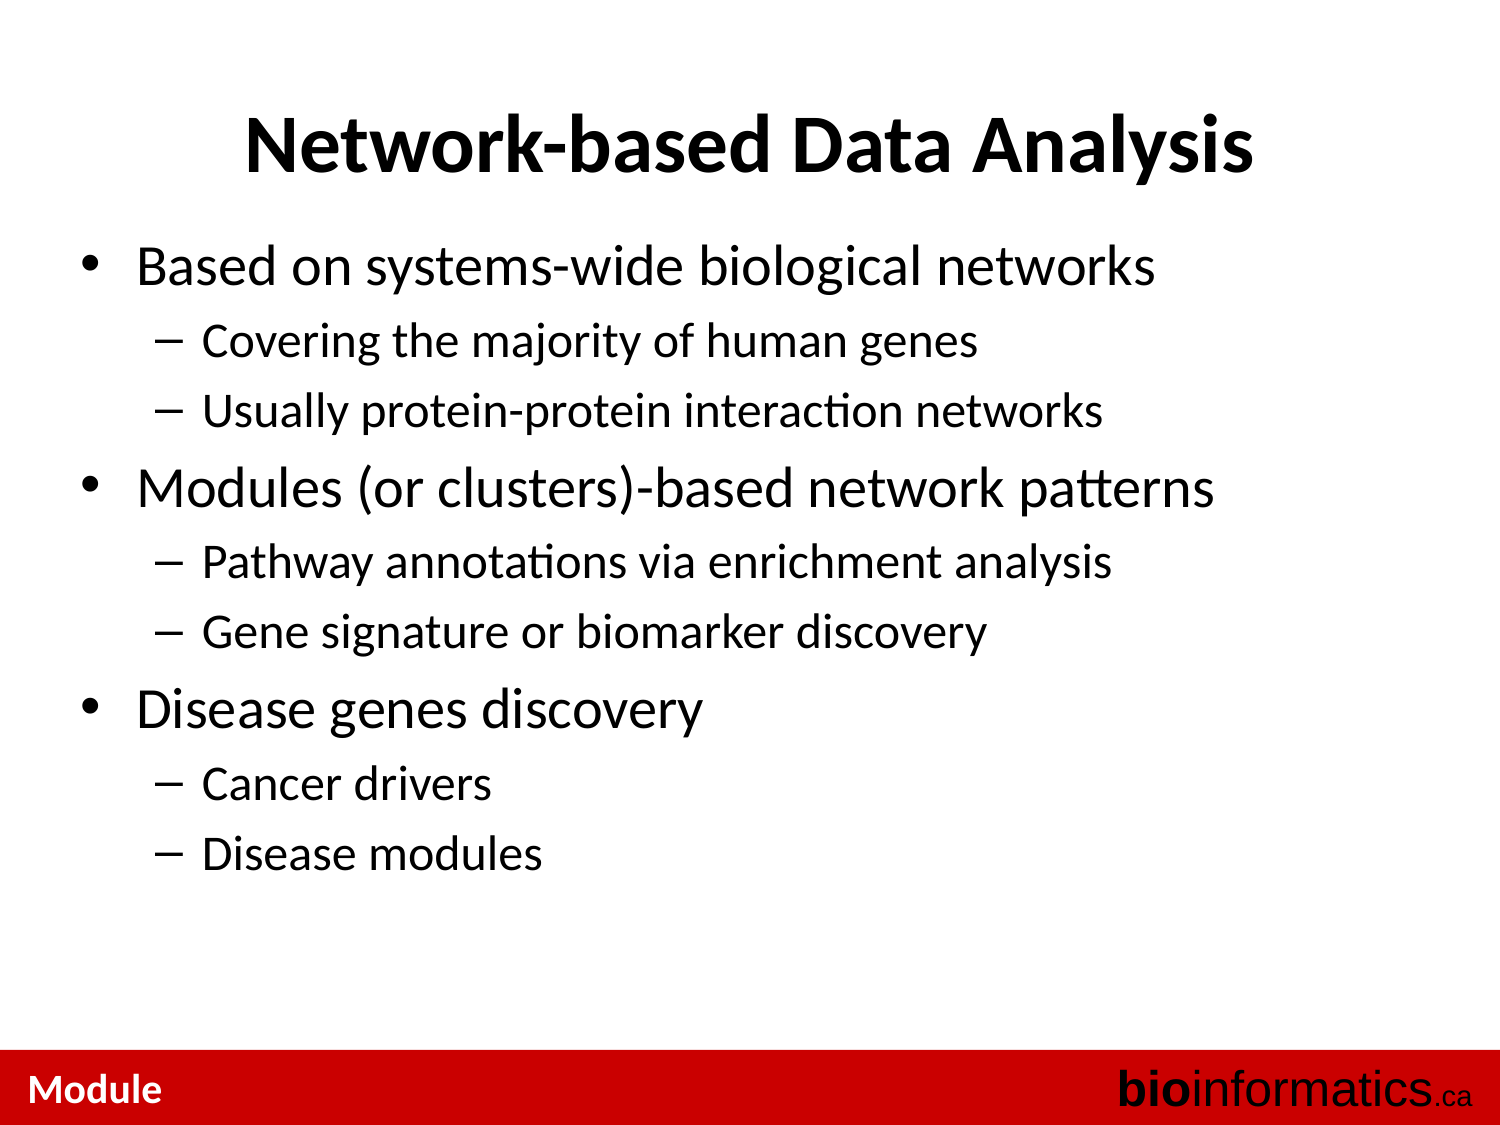

# Network-based Data Analysis
Based on systems-wide biological networks
Covering the majority of human genes
Usually protein-protein interaction networks
Modules (or clusters)-based network patterns
Pathway annotations via enrichment analysis
Gene signature or biomarker discovery
Disease genes discovery
Cancer drivers
Disease modules